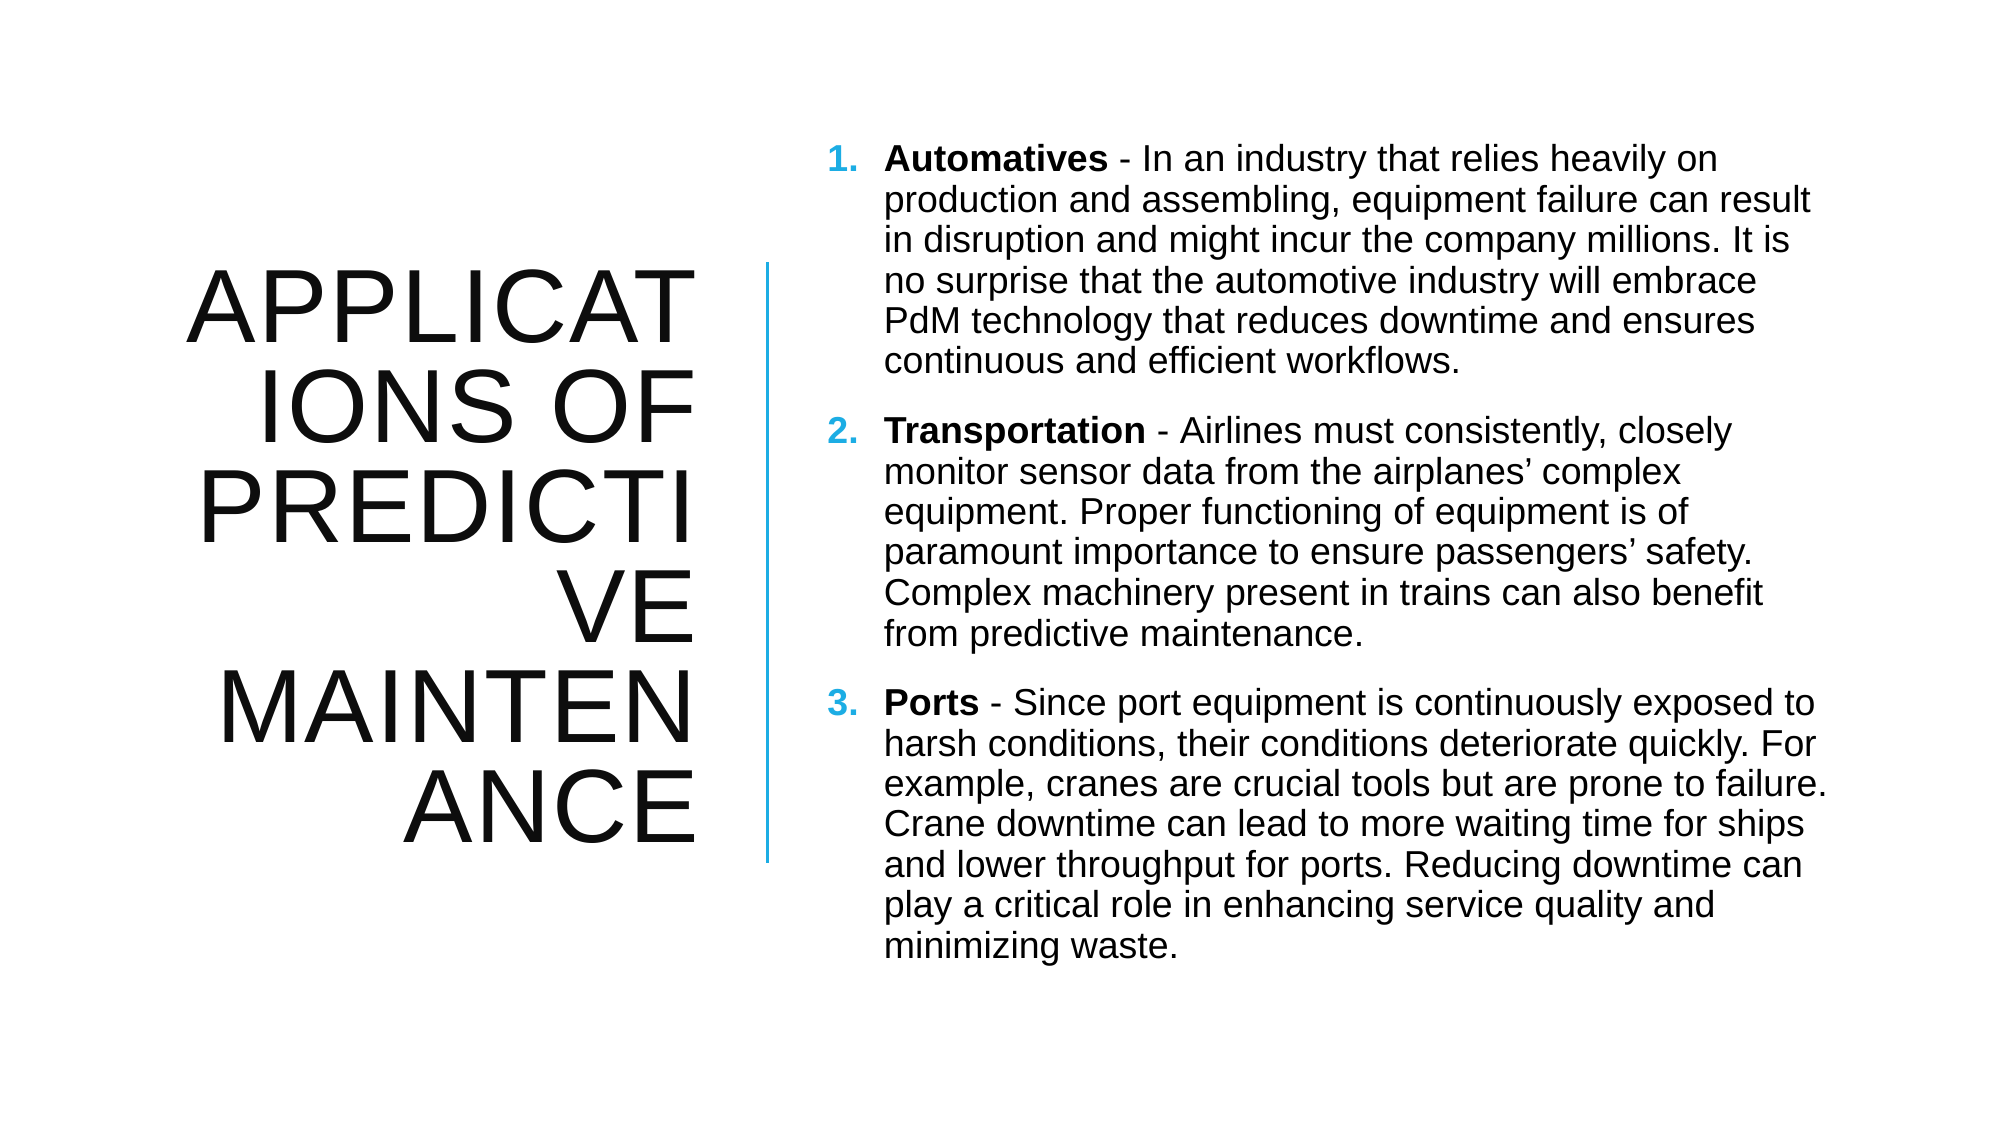

# Applications of predictive maintenance
Automatives - In an industry that relies heavily on production and assembling, equipment failure can result in disruption and might incur the company millions. It is no surprise that the automotive industry will embrace PdM technology that reduces downtime and ensures continuous and efficient workflows.
Transportation - Airlines must consistently, closely monitor sensor data from the airplanes’ complex equipment. Proper functioning of equipment is of paramount importance to ensure passengers’ safety. Complex machinery present in trains can also benefit from predictive maintenance.
Ports - Since port equipment is continuously exposed to harsh conditions, their conditions deteriorate quickly. For example, cranes are crucial tools but are prone to failure. Crane downtime can lead to more waiting time for ships and lower throughput for ports. Reducing downtime can play a critical role in enhancing service quality and minimizing waste.